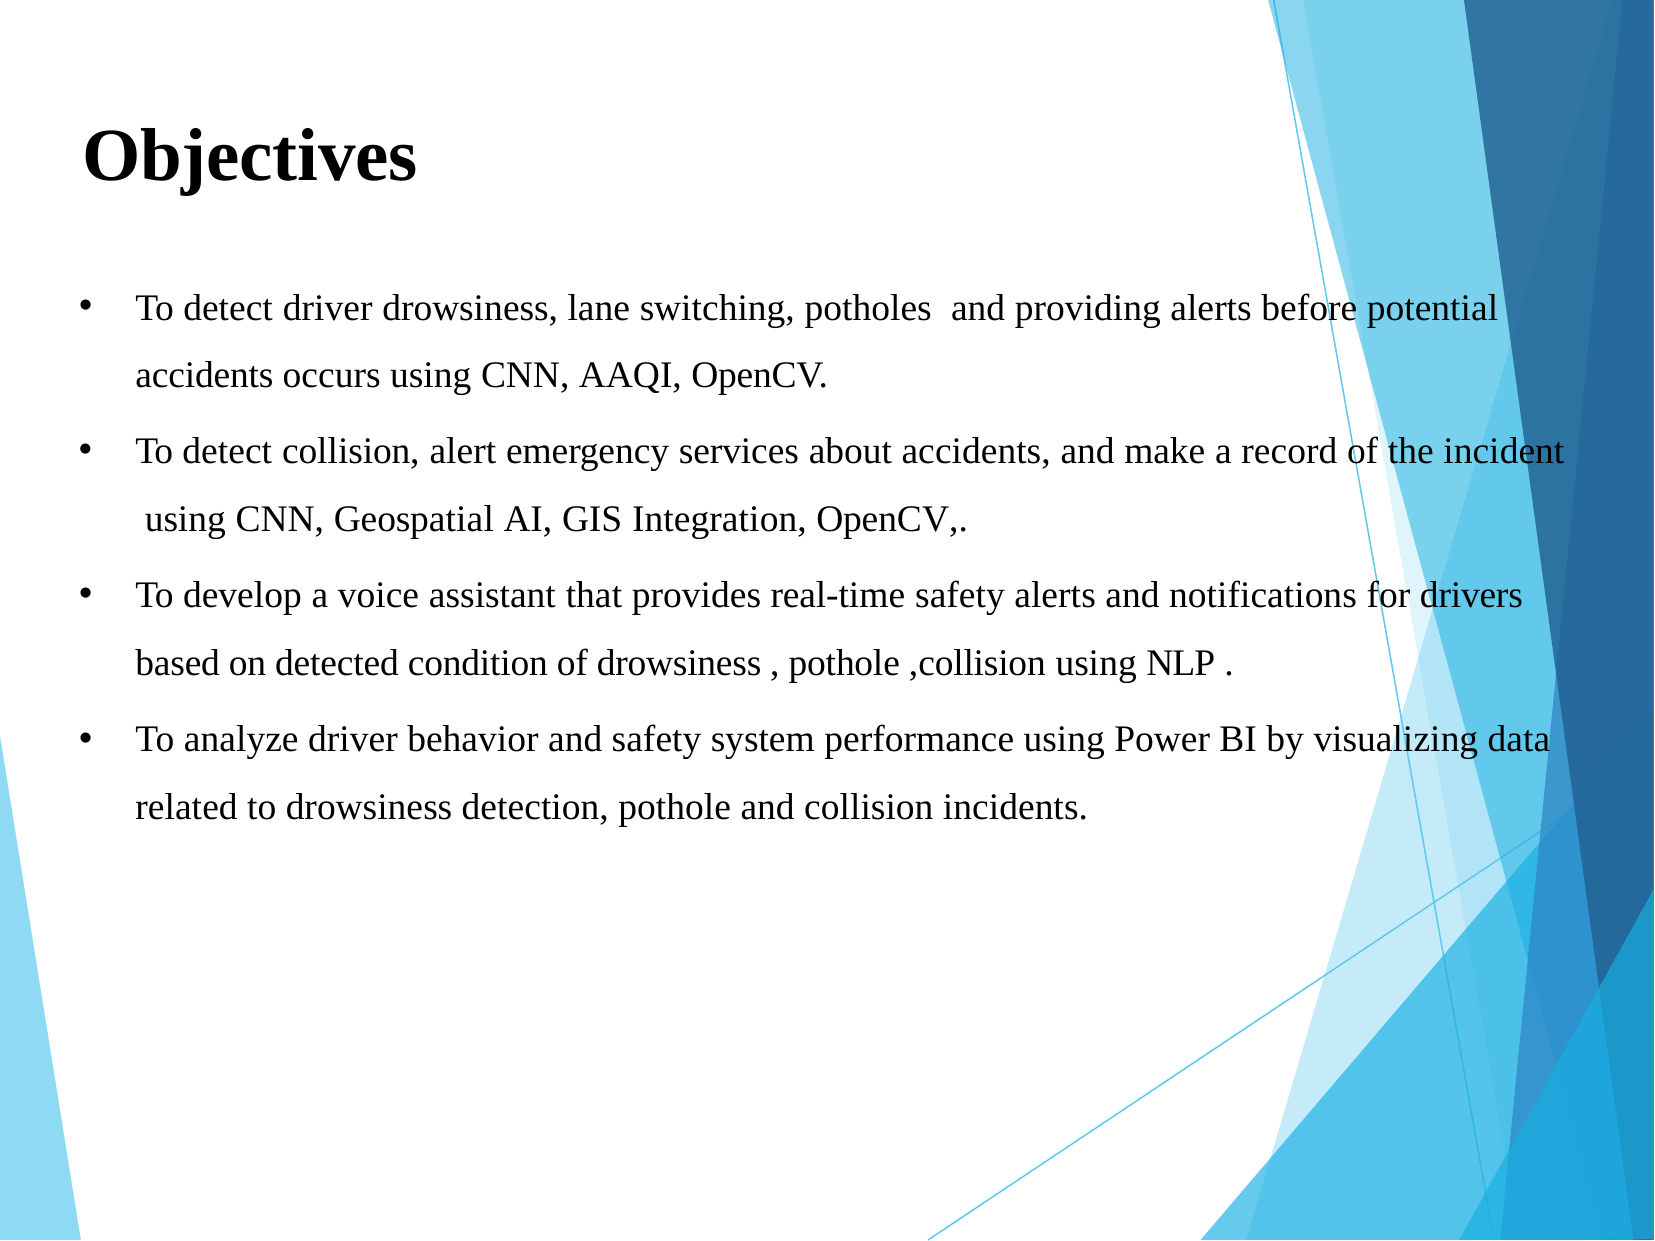

# Objectives
To detect driver drowsiness, lane switching, potholes  and providing alerts before potential accidents occurs using CNN, AAQI, OpenCV.
To detect collision, alert emergency services about accidents, and make a record of the incident  using CNN, Geospatial AI, GIS Integration, OpenCV,.
To develop a voice assistant that provides real-time safety alerts and notifications for drivers based on detected condition of drowsiness , pothole ,collision using NLP .
To analyze driver behavior and safety system performance using Power BI by visualizing data related to drowsiness detection, pothole and collision incidents.